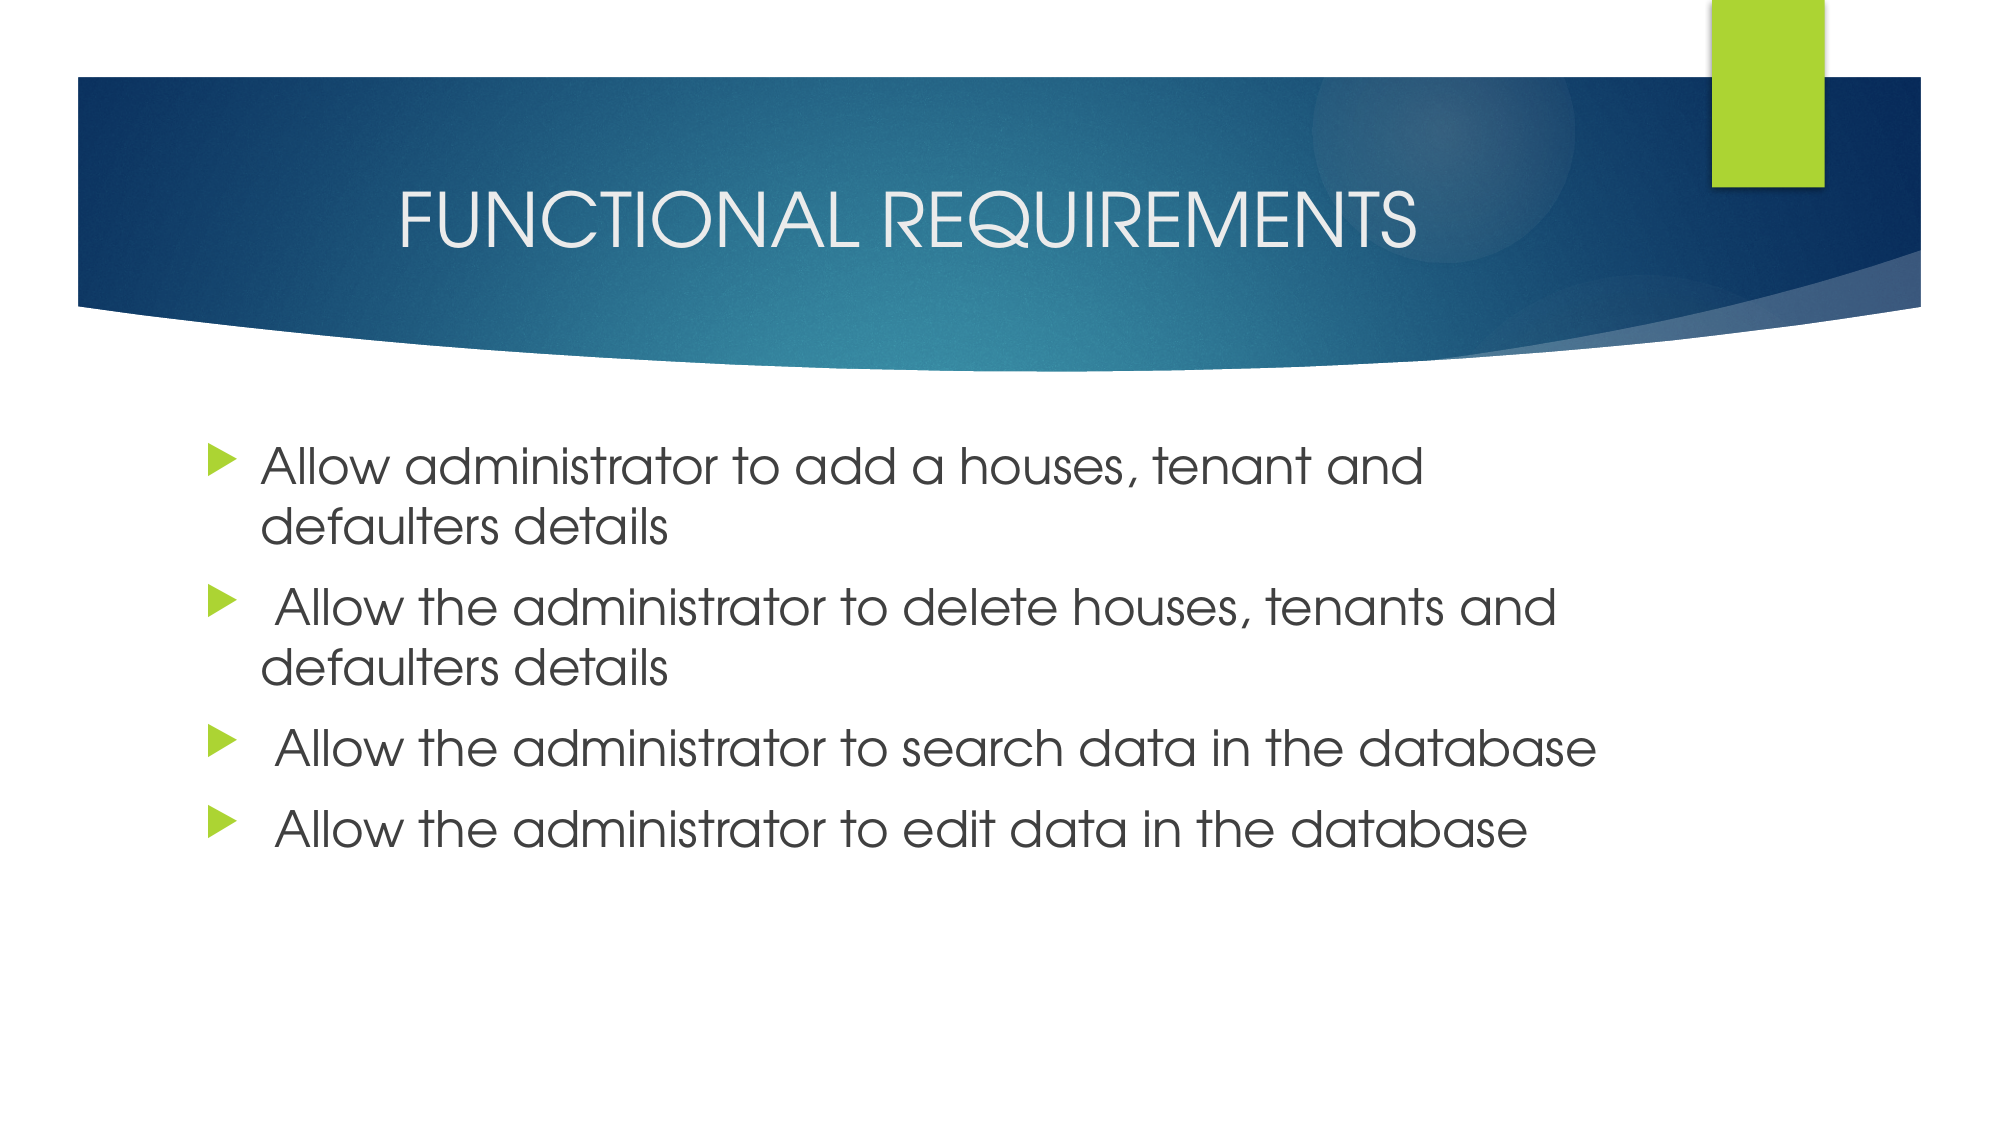

# FUNCTIONAL REQUIREMENTS
Allow administrator to add a houses, tenant and defaulters details
 Allow the administrator to delete houses, tenants and defaulters details
 Allow the administrator to search data in the database
 Allow the administrator to edit data in the database